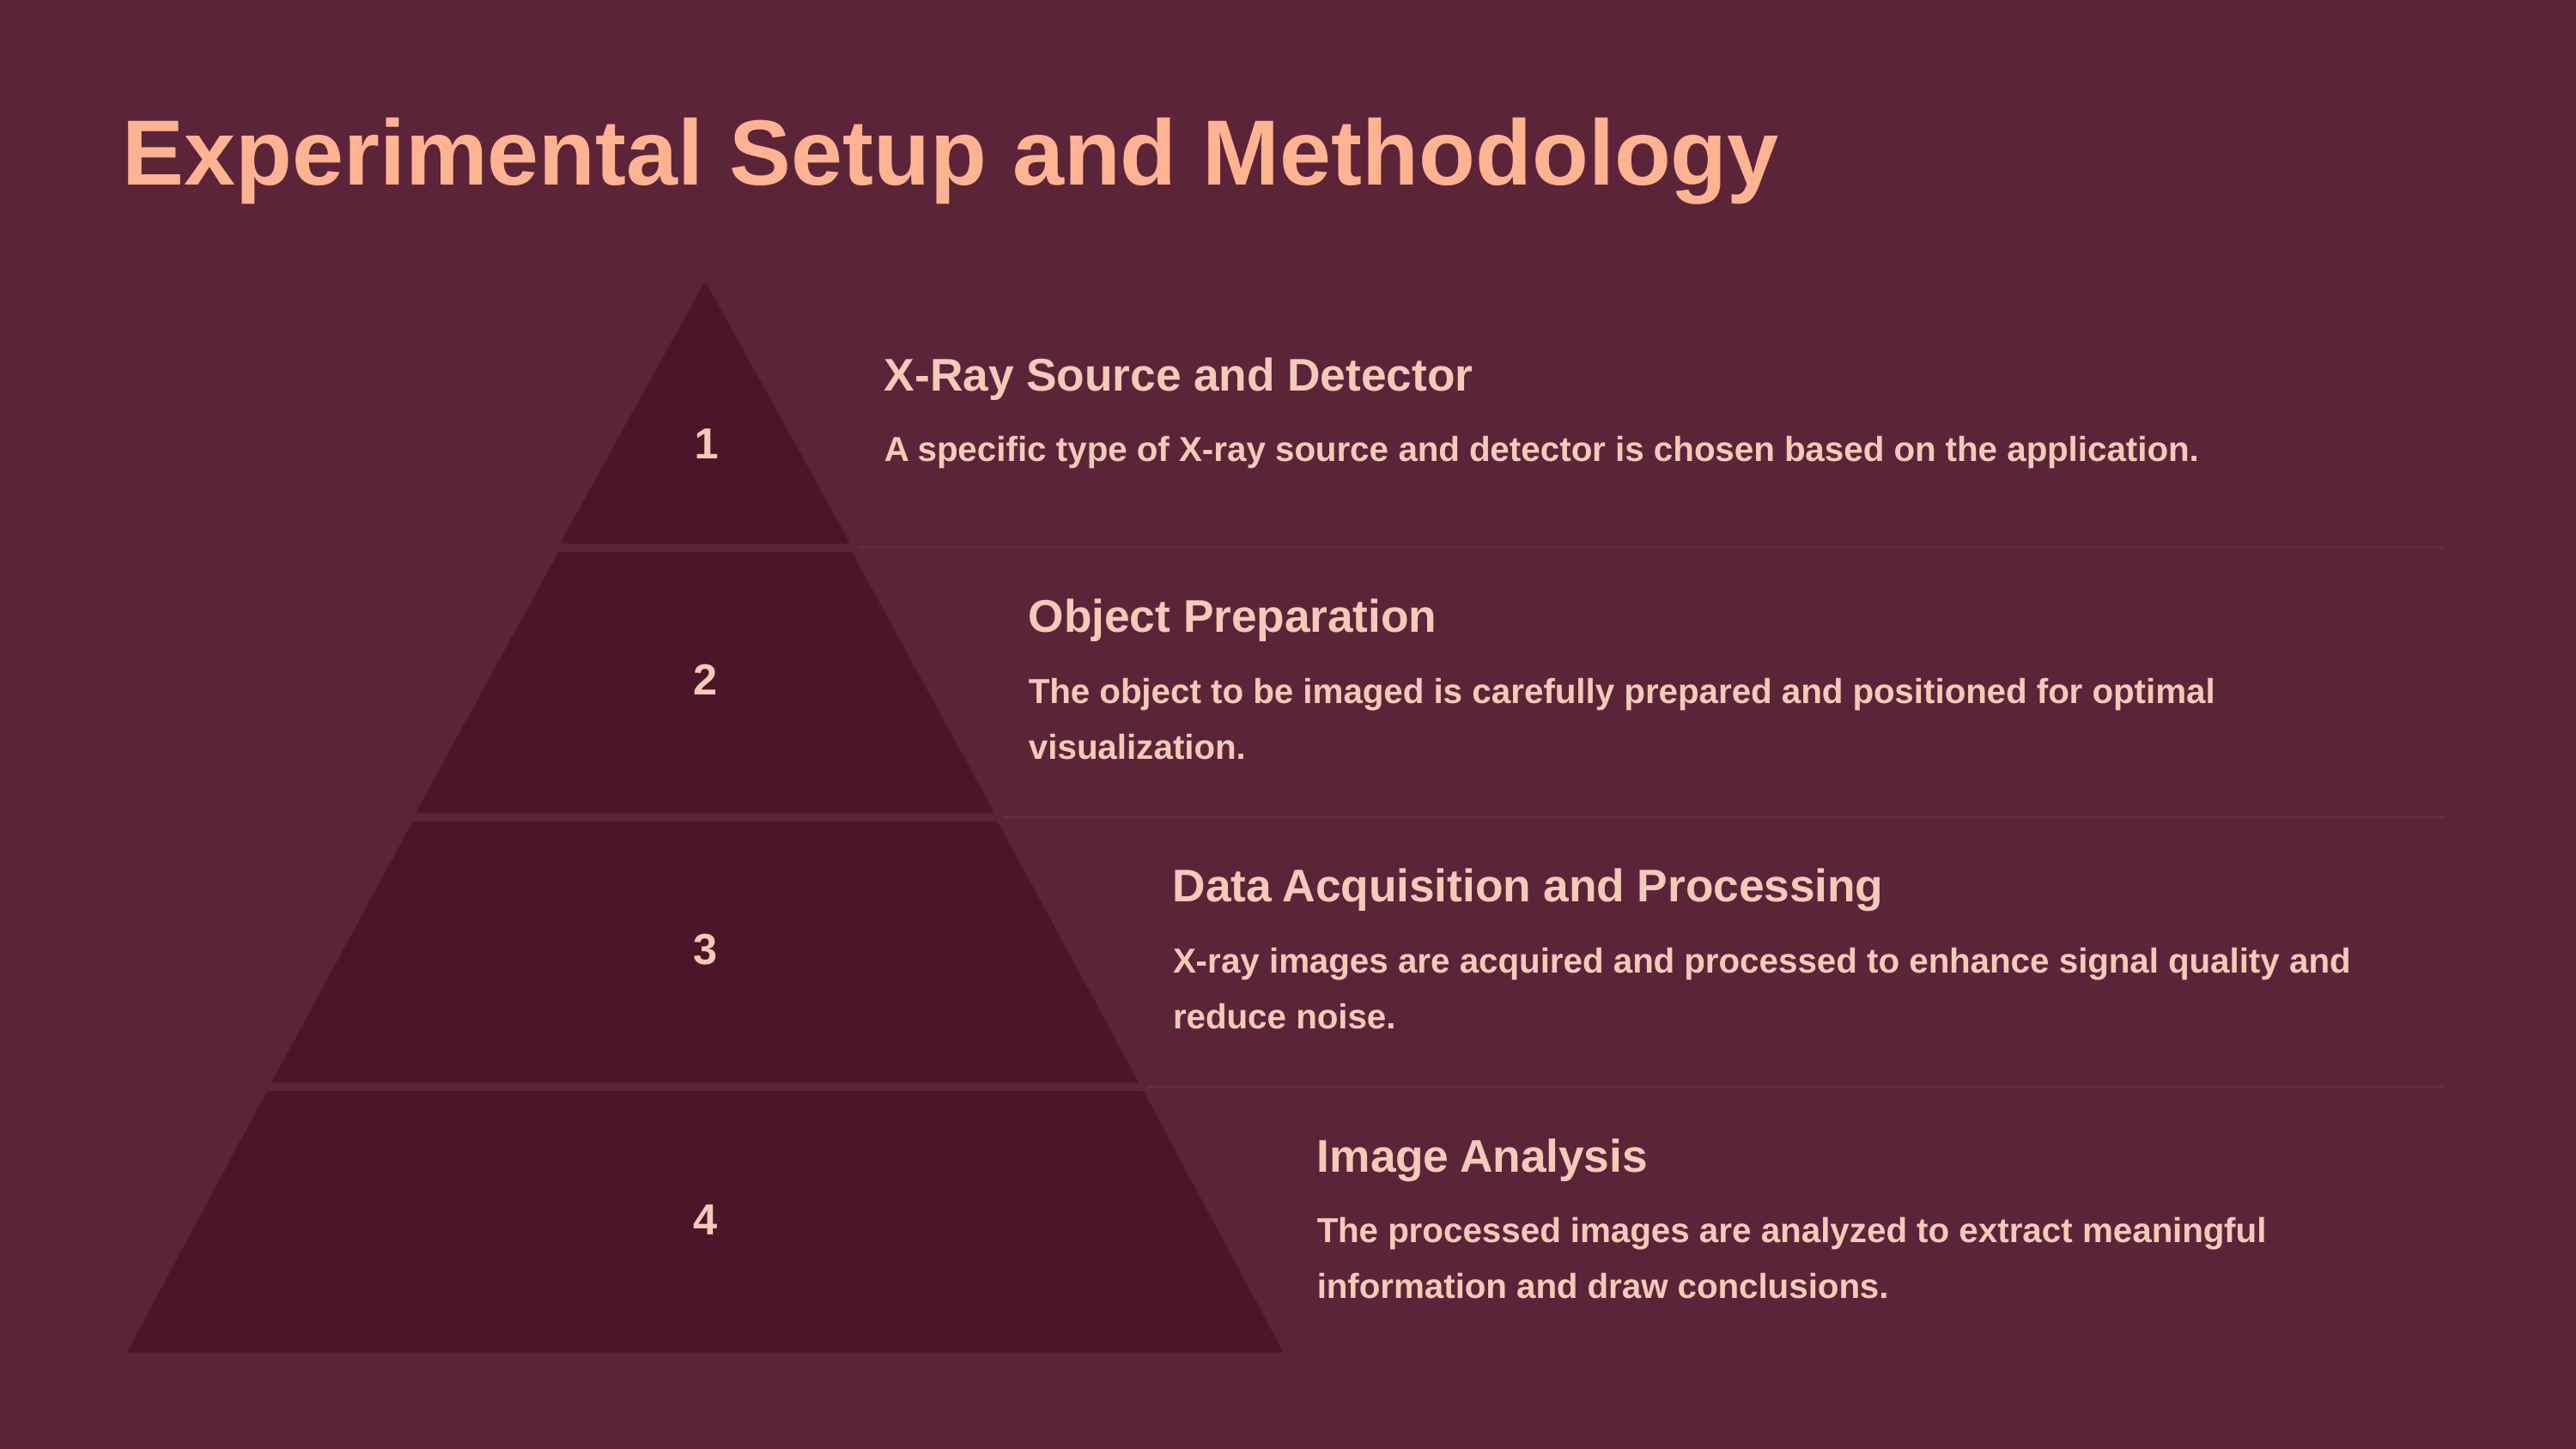

Experimental Setup and Methodology

X-Ray Source and Detector
1
A specific type of X-ray source and detector is chosen based on the application.

Object Preparation
2
The object to be imaged is carefully prepared and positioned for optimal visualization.

Data Acquisition and Processing
3
X-ray images are acquired and processed to enhance signal quality and reduce noise.

Image Analysis
4
The processed images are analyzed to extract meaningful information and draw conclusions.